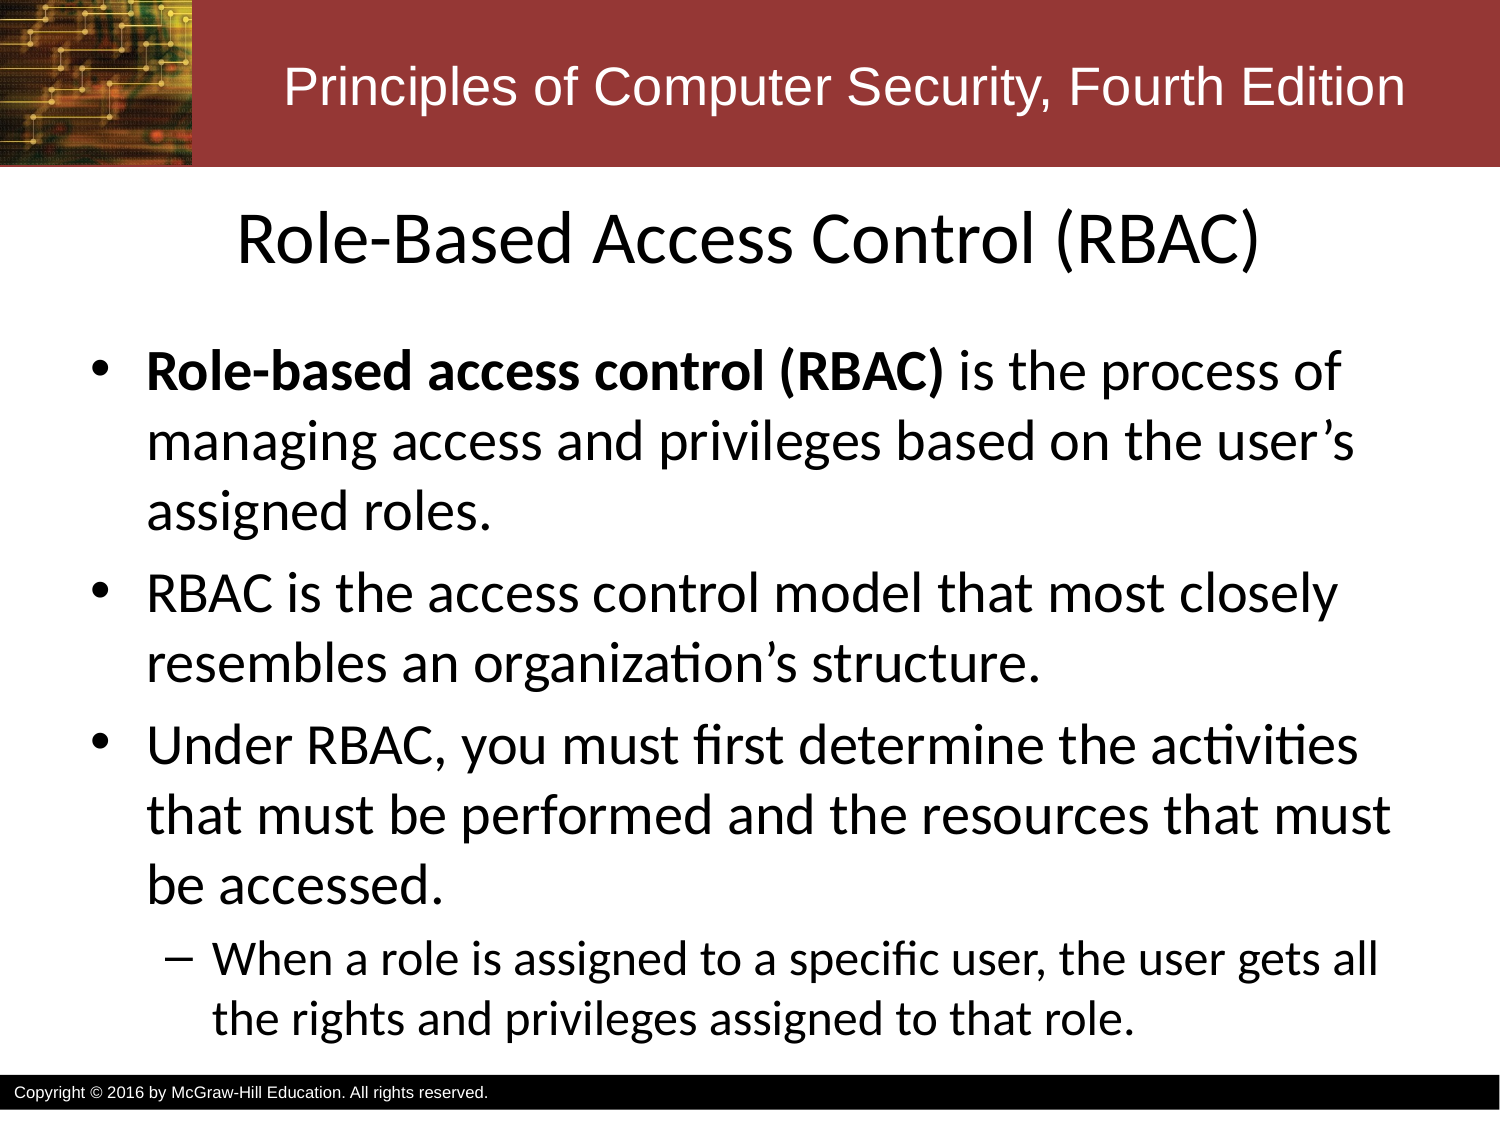

# Role-Based Access Control (RBAC)
Role-based access control (RBAC) is the process of managing access and privileges based on the user’s assigned roles.
RBAC is the access control model that most closely resembles an organization’s structure.
Under RBAC, you must first determine the activities that must be performed and the resources that must be accessed.
When a role is assigned to a specific user, the user gets all the rights and privileges assigned to that role.